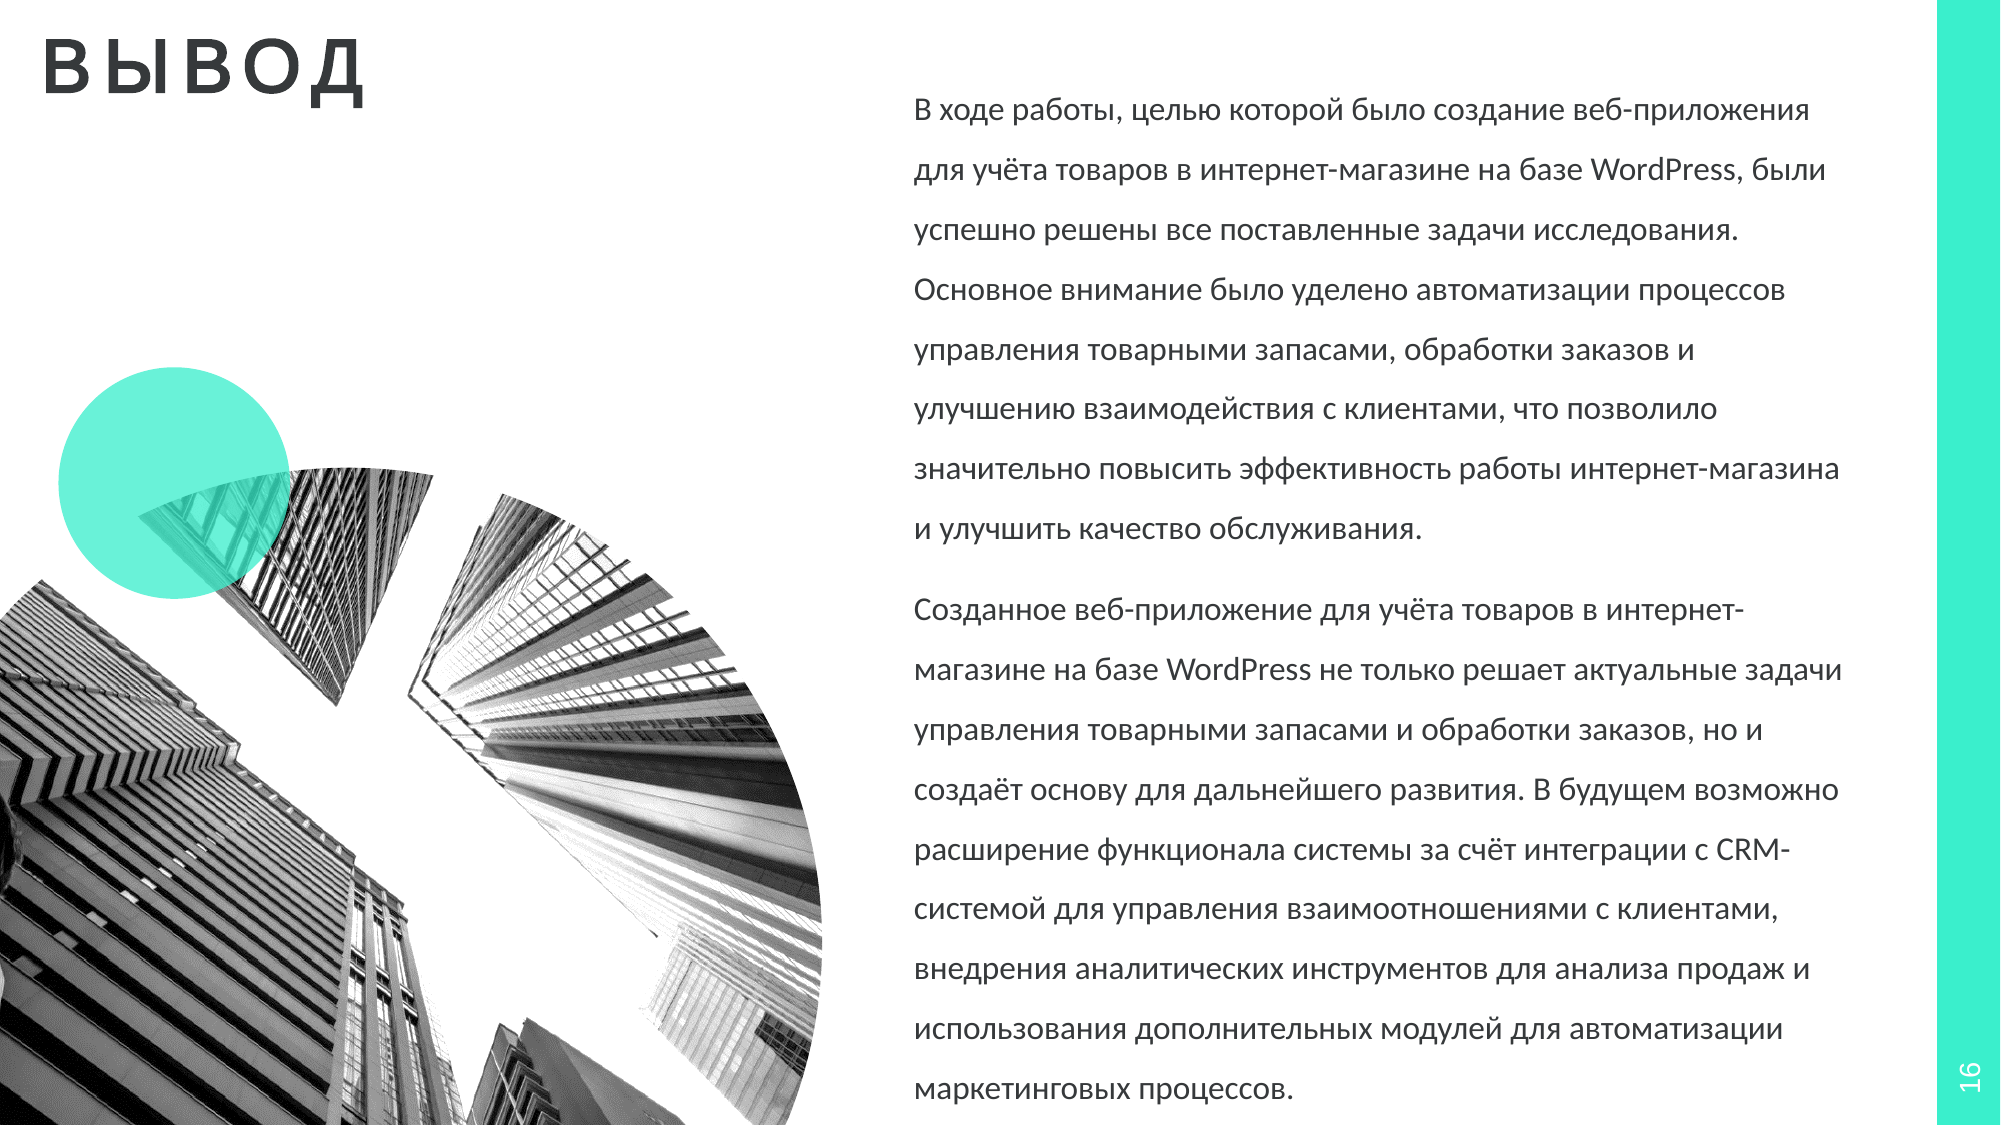

# вывод
В ходе работы, целью которой было создание веб-приложения для учёта товаров в интернет-магазине на базе WordPress, были успешно решены все поставленные задачи исследования. Основное внимание было уделено автоматизации процессов управления товарными запасами, обработки заказов и улучшению взаимодействия с клиентами, что позволило значительно повысить эффективность работы интернет-магазина и улучшить качество обслуживания.
Созданное веб-приложение для учёта товаров в интернет-магазине на базе WordPress не только решает актуальные задачи управления товарными запасами и обработки заказов, но и создаёт основу для дальнейшего развития. В будущем возможно расширение функционала системы за счёт интеграции с CRM-системой для управления взаимоотношениями с клиентами, внедрения аналитических инструментов для анализа продаж и использования дополнительных модулей для автоматизации маркетинговых процессов.

16